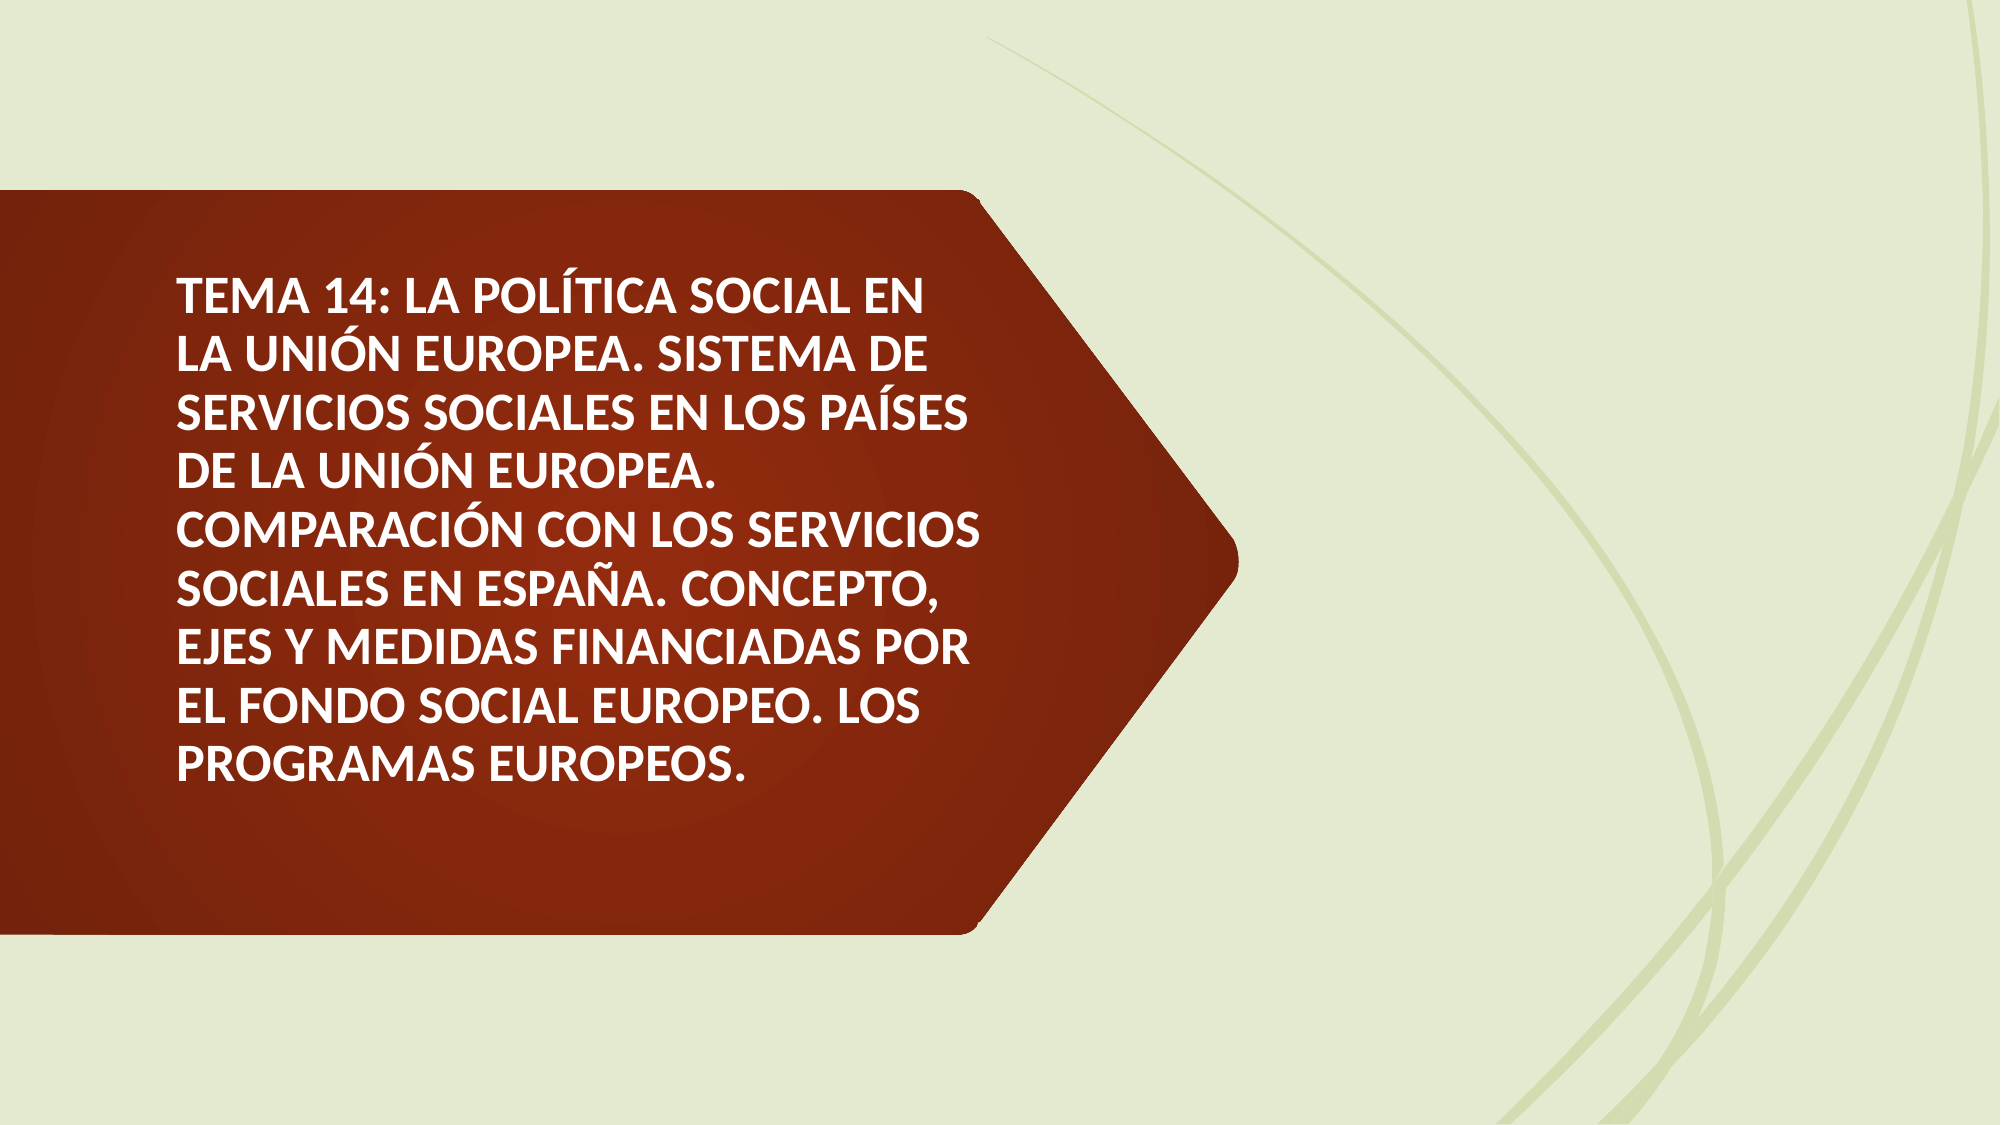

# TEMA 14: LA POLÍTICA SOCIAL EN LA UNIÓN EUROPEA. SISTEMA DE SERVICIOS SOCIALES EN LOS PAÍSES DE LA UNIÓN EUROPEA. COMPARACIÓN CON LOS SERVICIOS SOCIALES EN ESPAÑA. CONCEPTO, EJES Y MEDIDAS FINANCIADAS POR EL FONDO SOCIAL EUROPEO. LOS PROGRAMAS EUROPEOS.